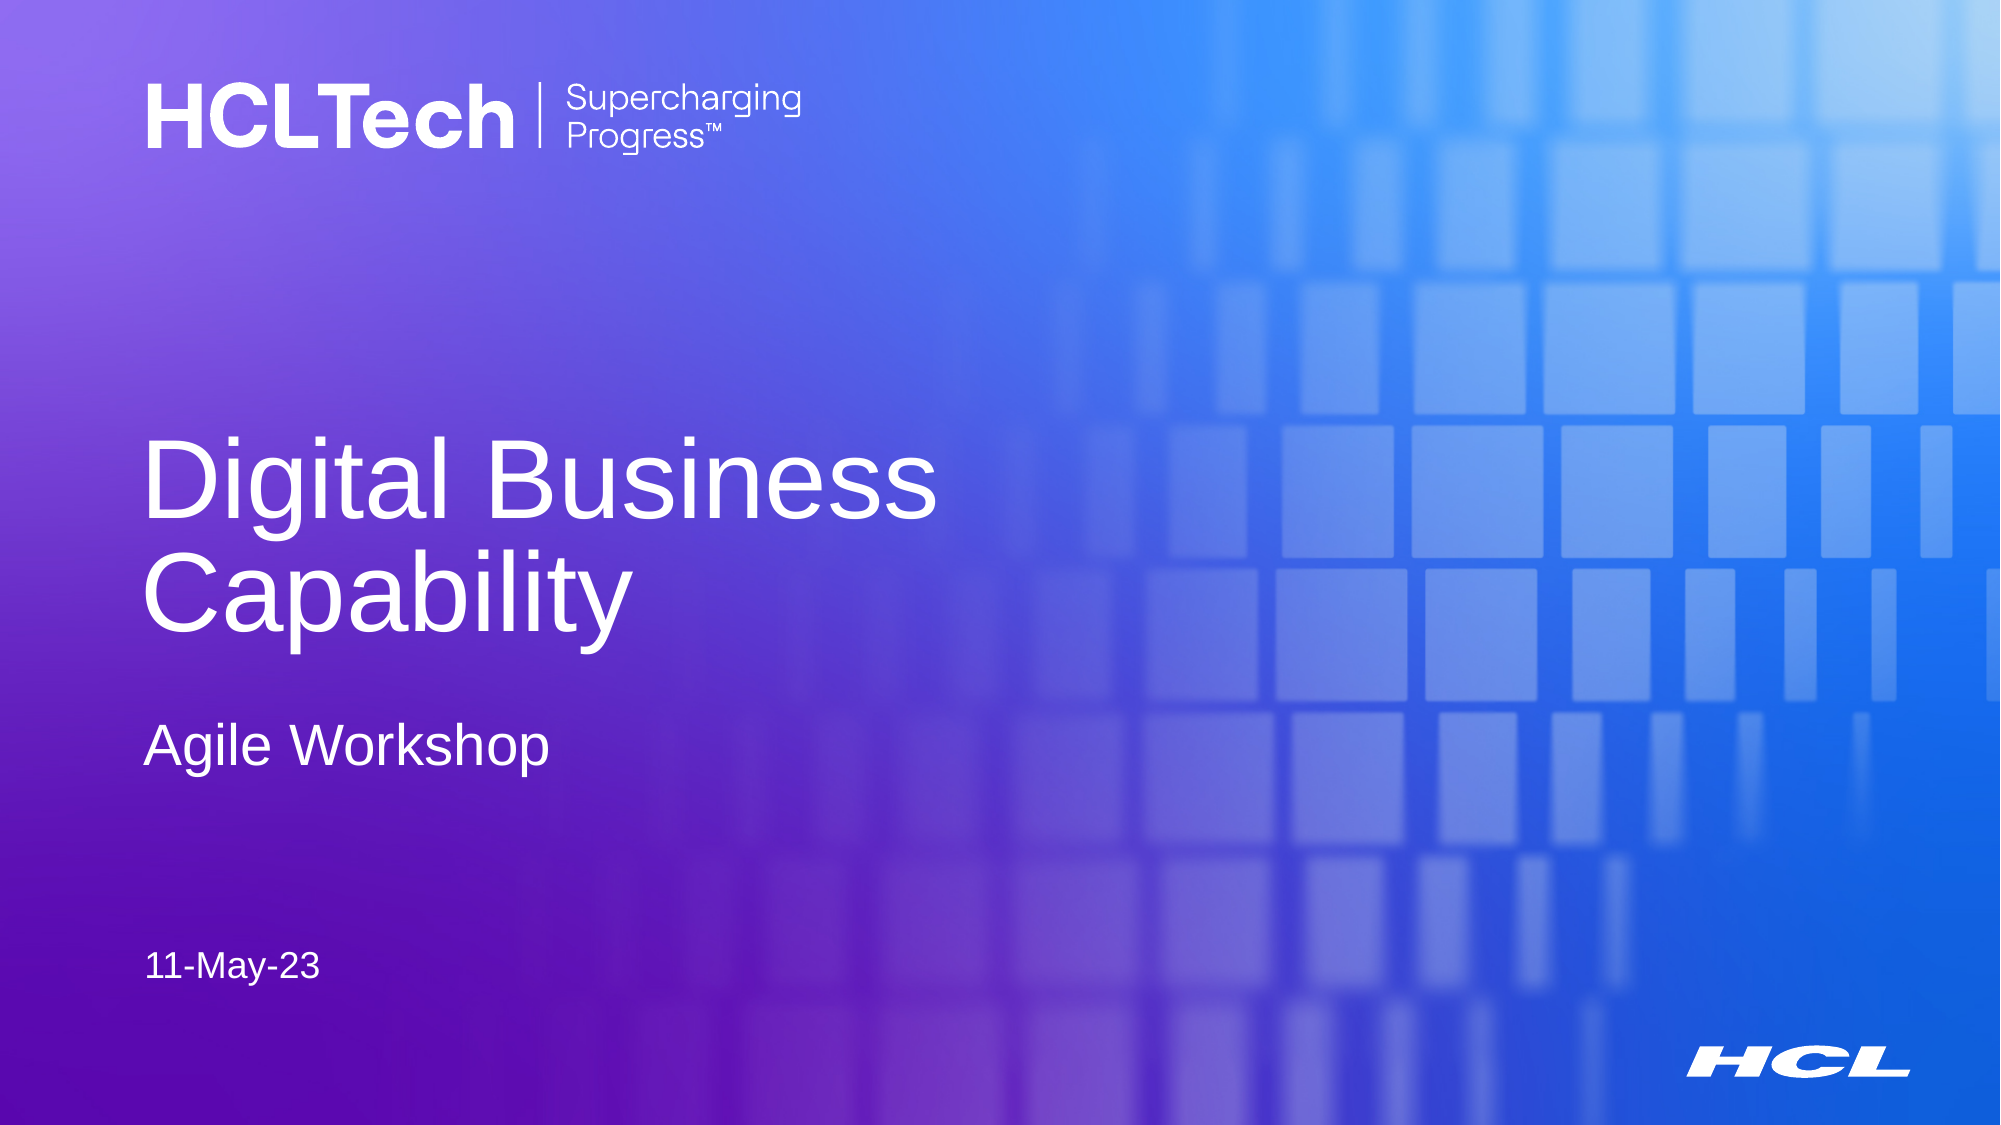

# Digital Business Capability
Agile Workshop
11-May-23